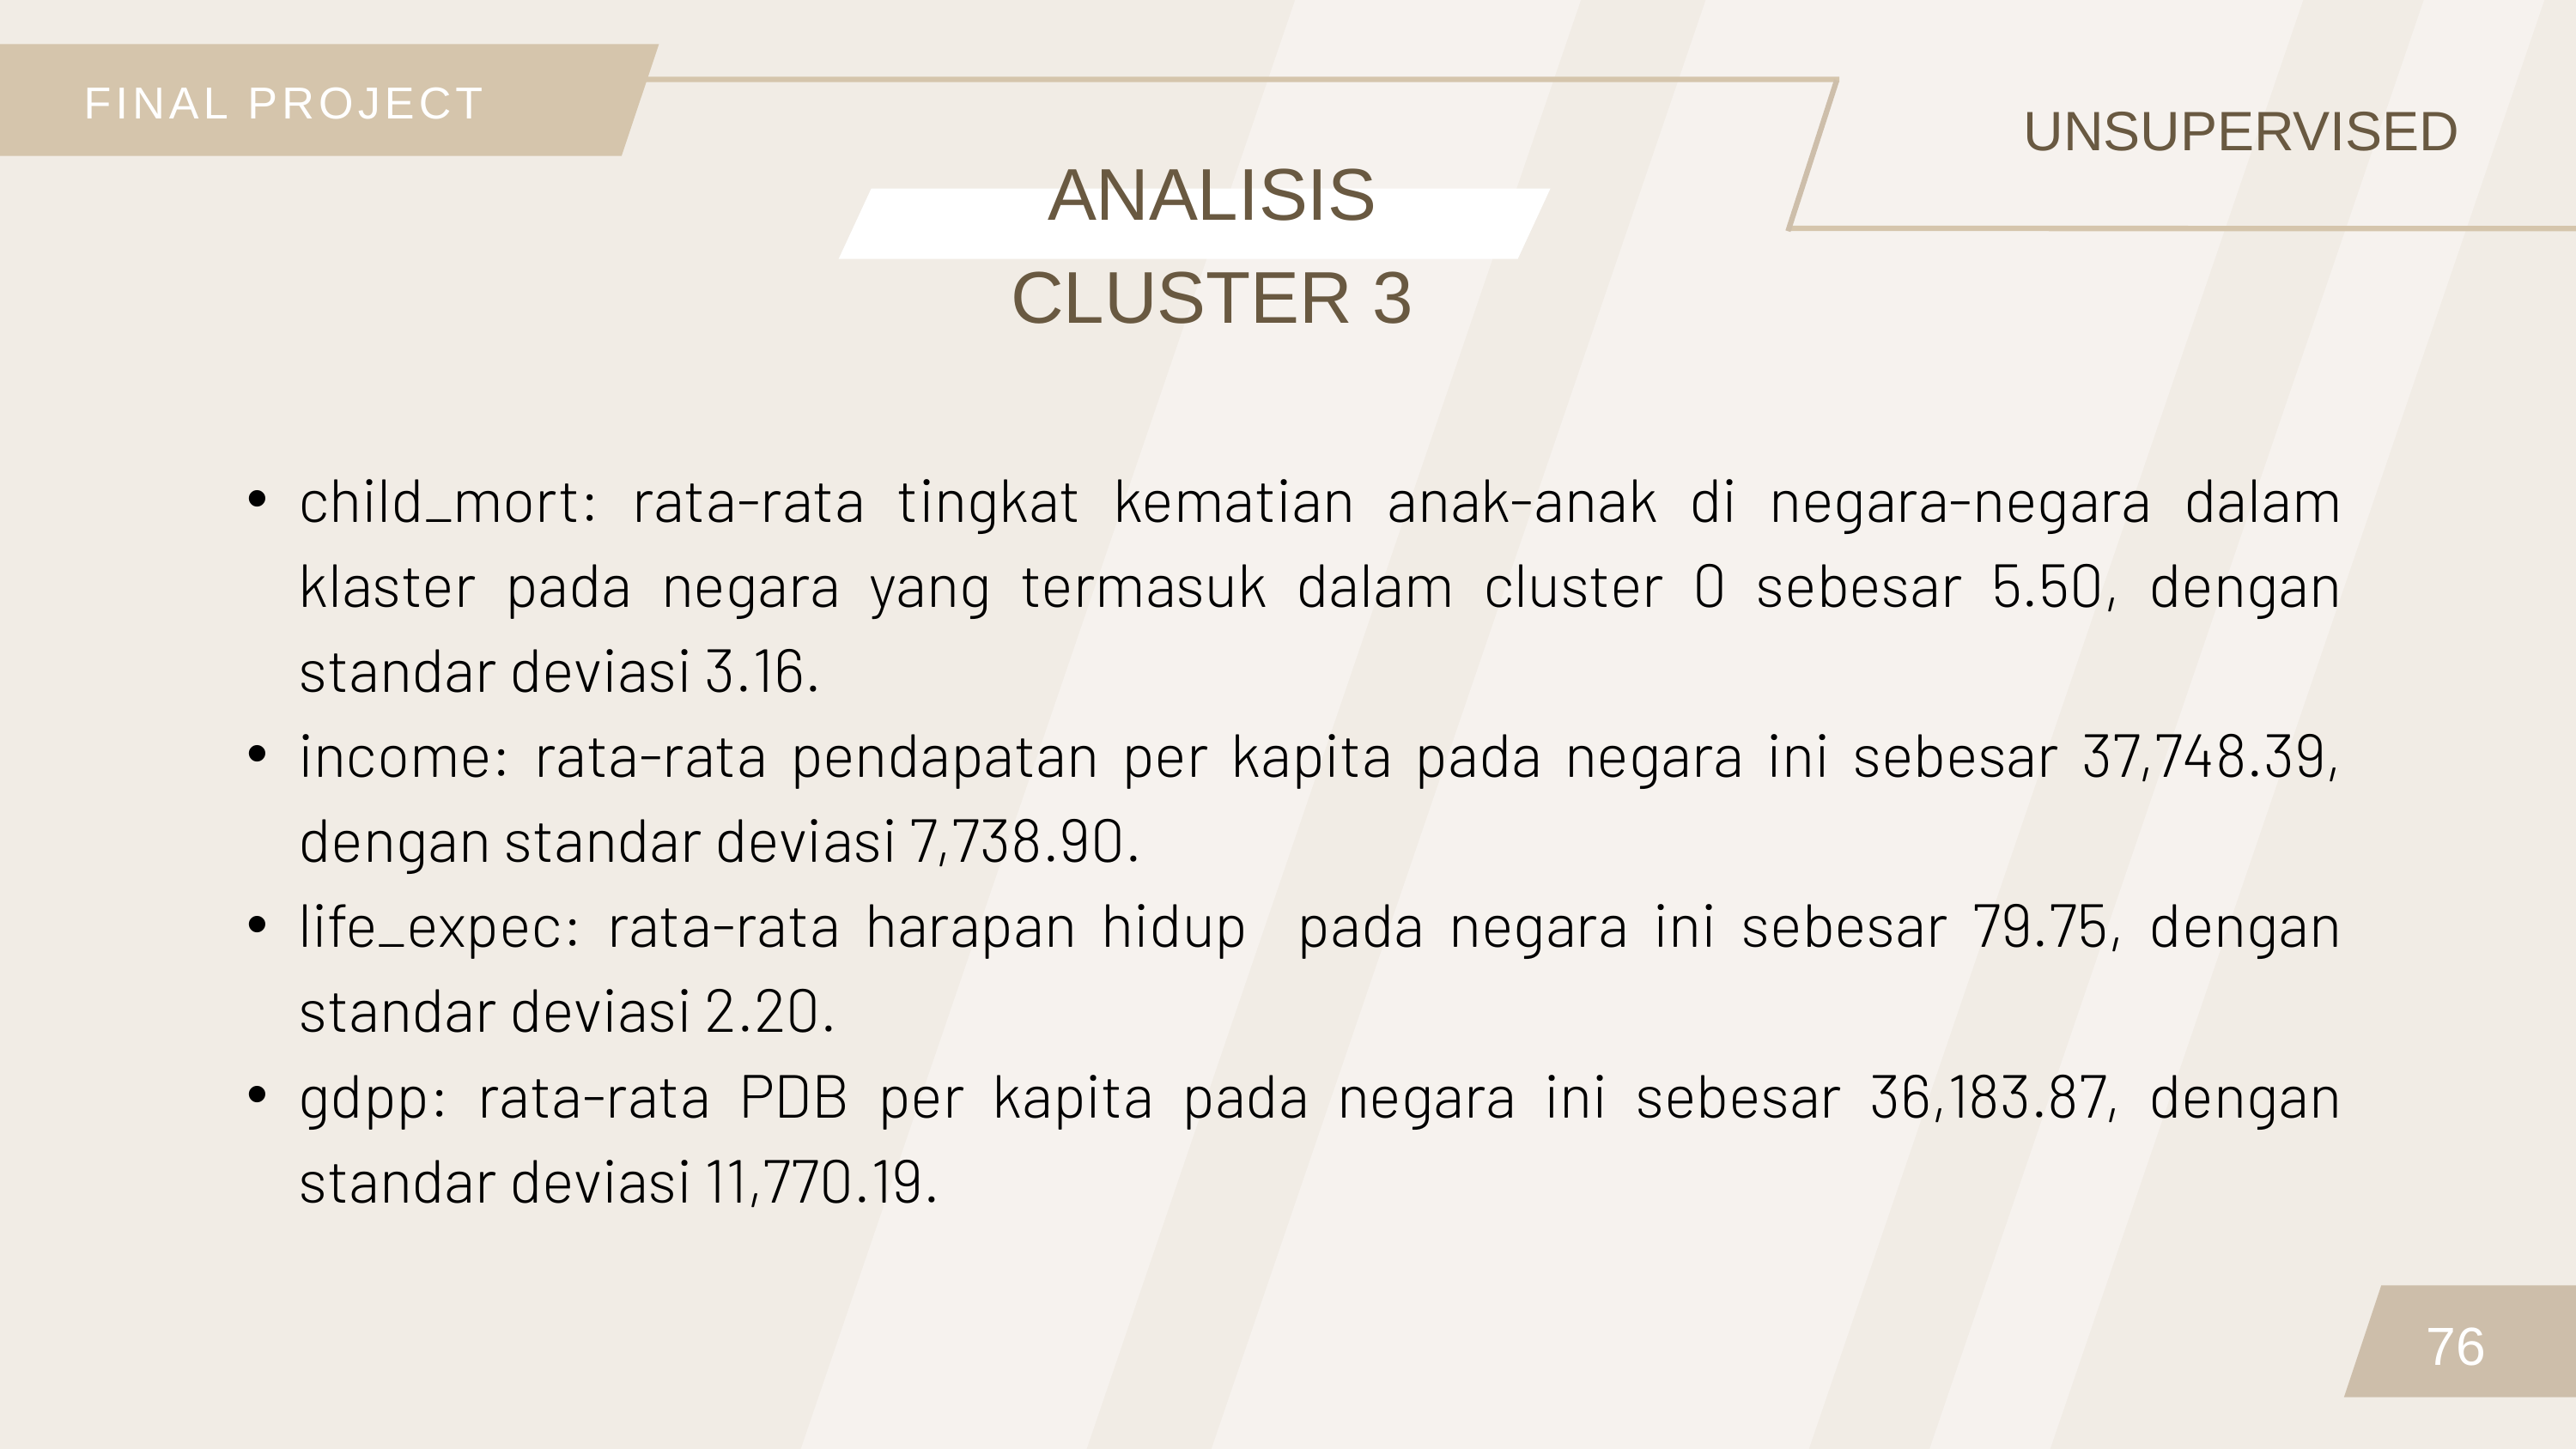

FINAL PROJECT

UNSUPERVISED
ANALISIS CLUSTER 3

child_mort: rata-rata tingkat kematian anak-anak di negara-negara dalam klaster pada negara yang termasuk dalam cluster 0 sebesar 5.50, dengan standar deviasi 3.16.
income: rata-rata pendapatan per kapita pada negara ini sebesar 37,748.39, dengan standar deviasi 7,738.90.
life_expec: rata-rata harapan hidup  pada negara ini sebesar 79.75, dengan standar deviasi 2.20.
gdpp: rata-rata PDB per kapita pada negara ini sebesar 36,183.87, dengan standar deviasi 11,770.19.

76